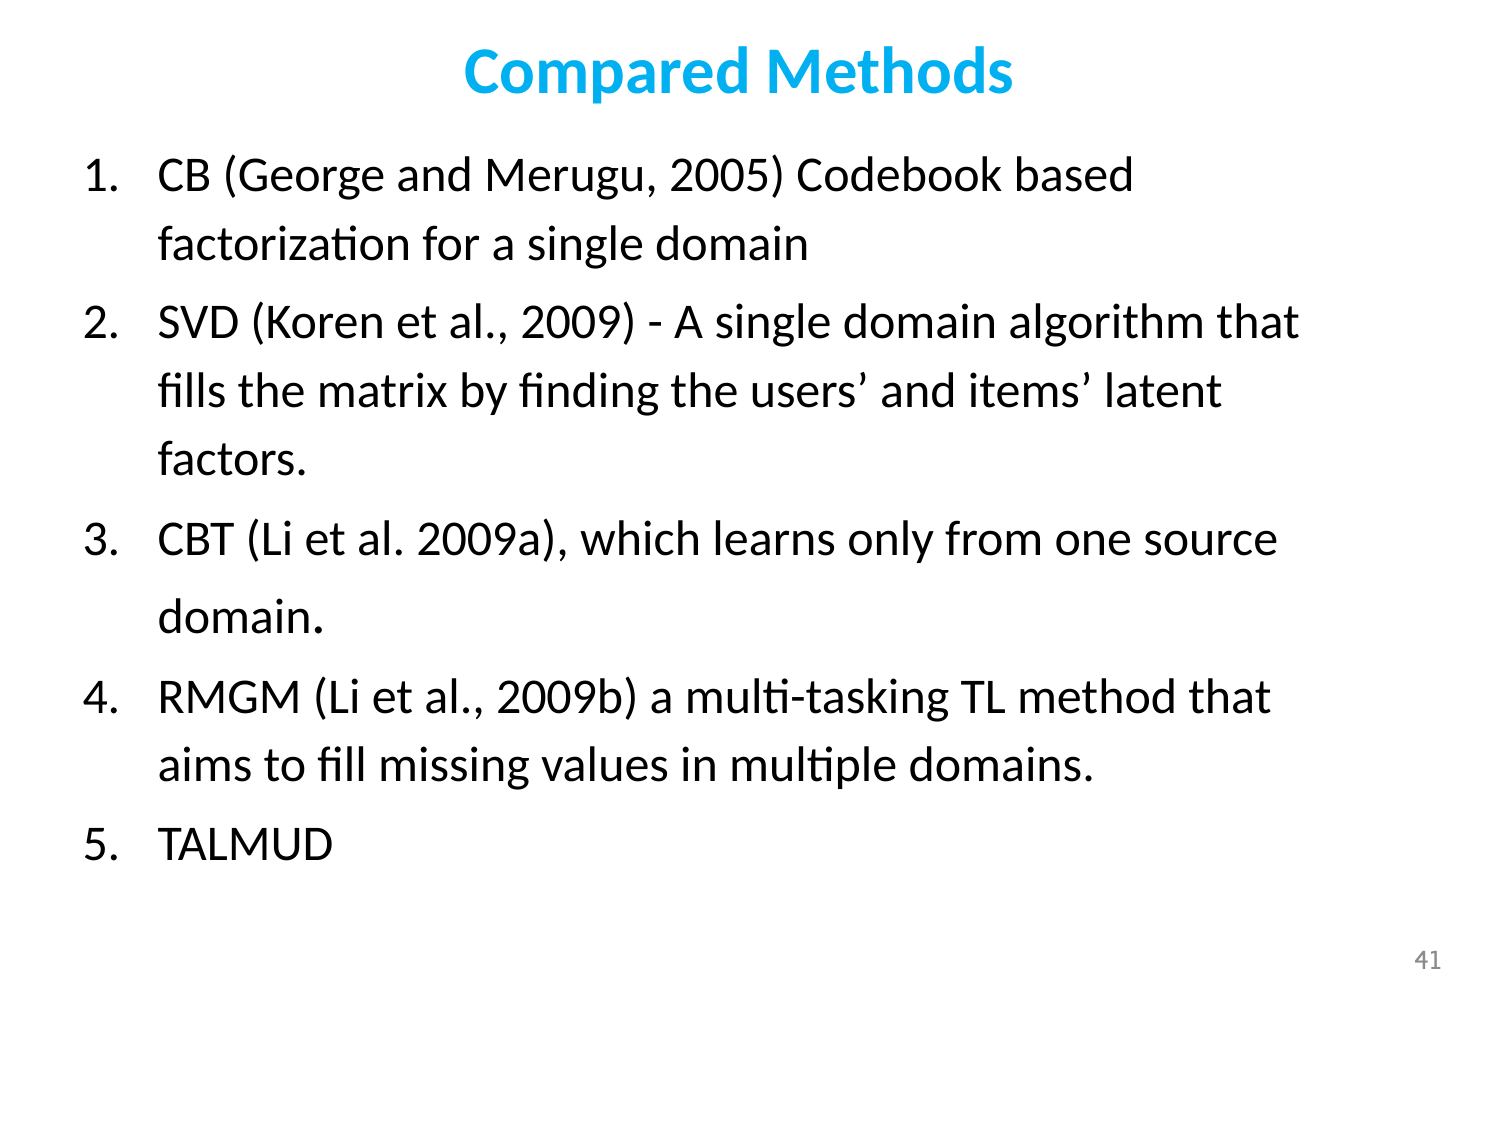

Compared Methods
CB (George and Merugu, 2005) Codebook based factorization for a single domain
SVD (Koren et al., 2009) - A single domain algorithm that fills the matrix by finding the users’ and items’ latent factors.
CBT (Li et al. 2009a), which learns only from one source domain.
RMGM (Li et al., 2009b) a multi-tasking TL method that aims to fill missing values in multiple domains.
TALMUD

41